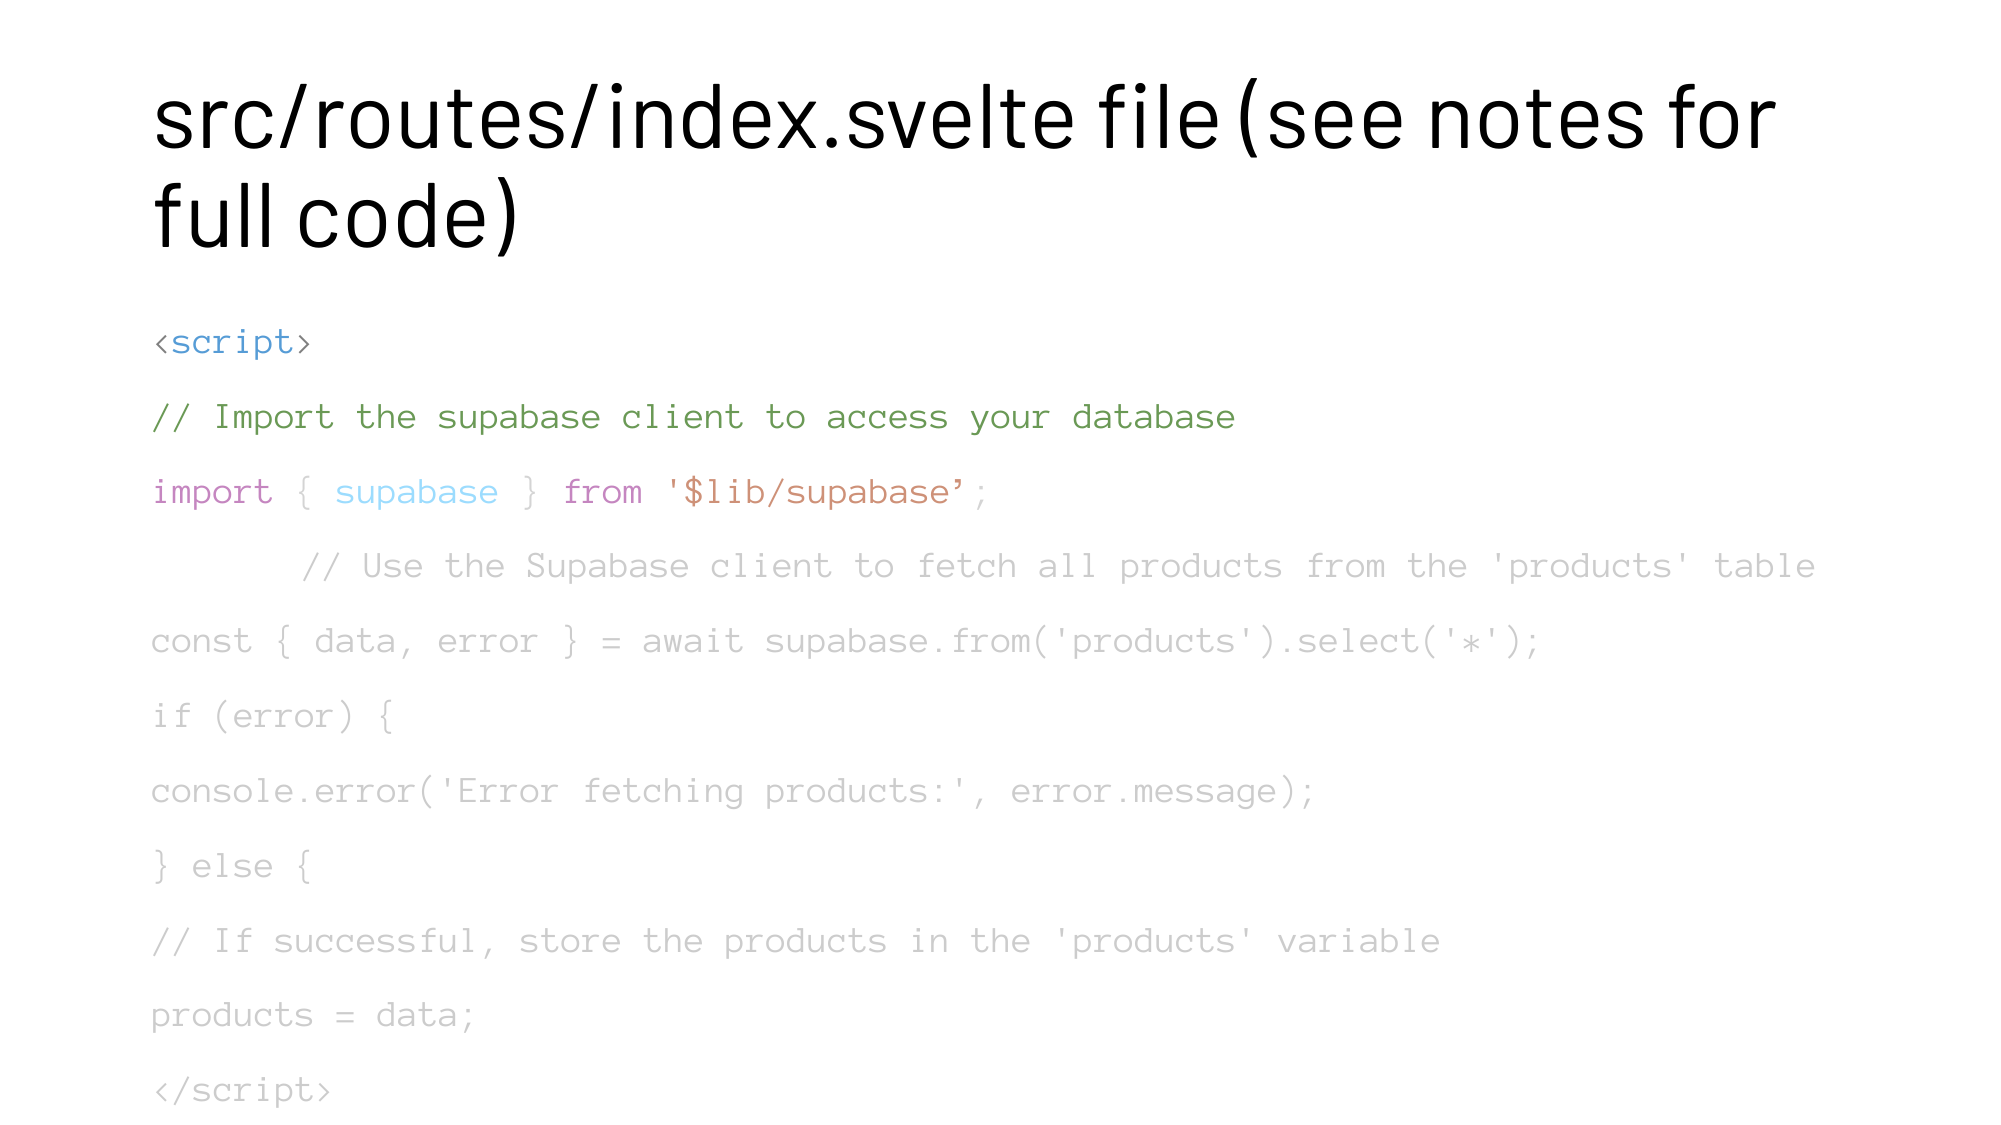

# src/routes/index.svelte file (see notes for full code)
<script>
// Import the supabase client to access your database
import { supabase } from '$lib/supabase’;
	// Use the Supabase client to fetch all products from the 'products' table
const { data, error } = await supabase.from('products').select('*');
if (error) {
console.error('Error fetching products:', error.message);
} else {
// If successful, store the products in the 'products' variable
products = data;
</script>